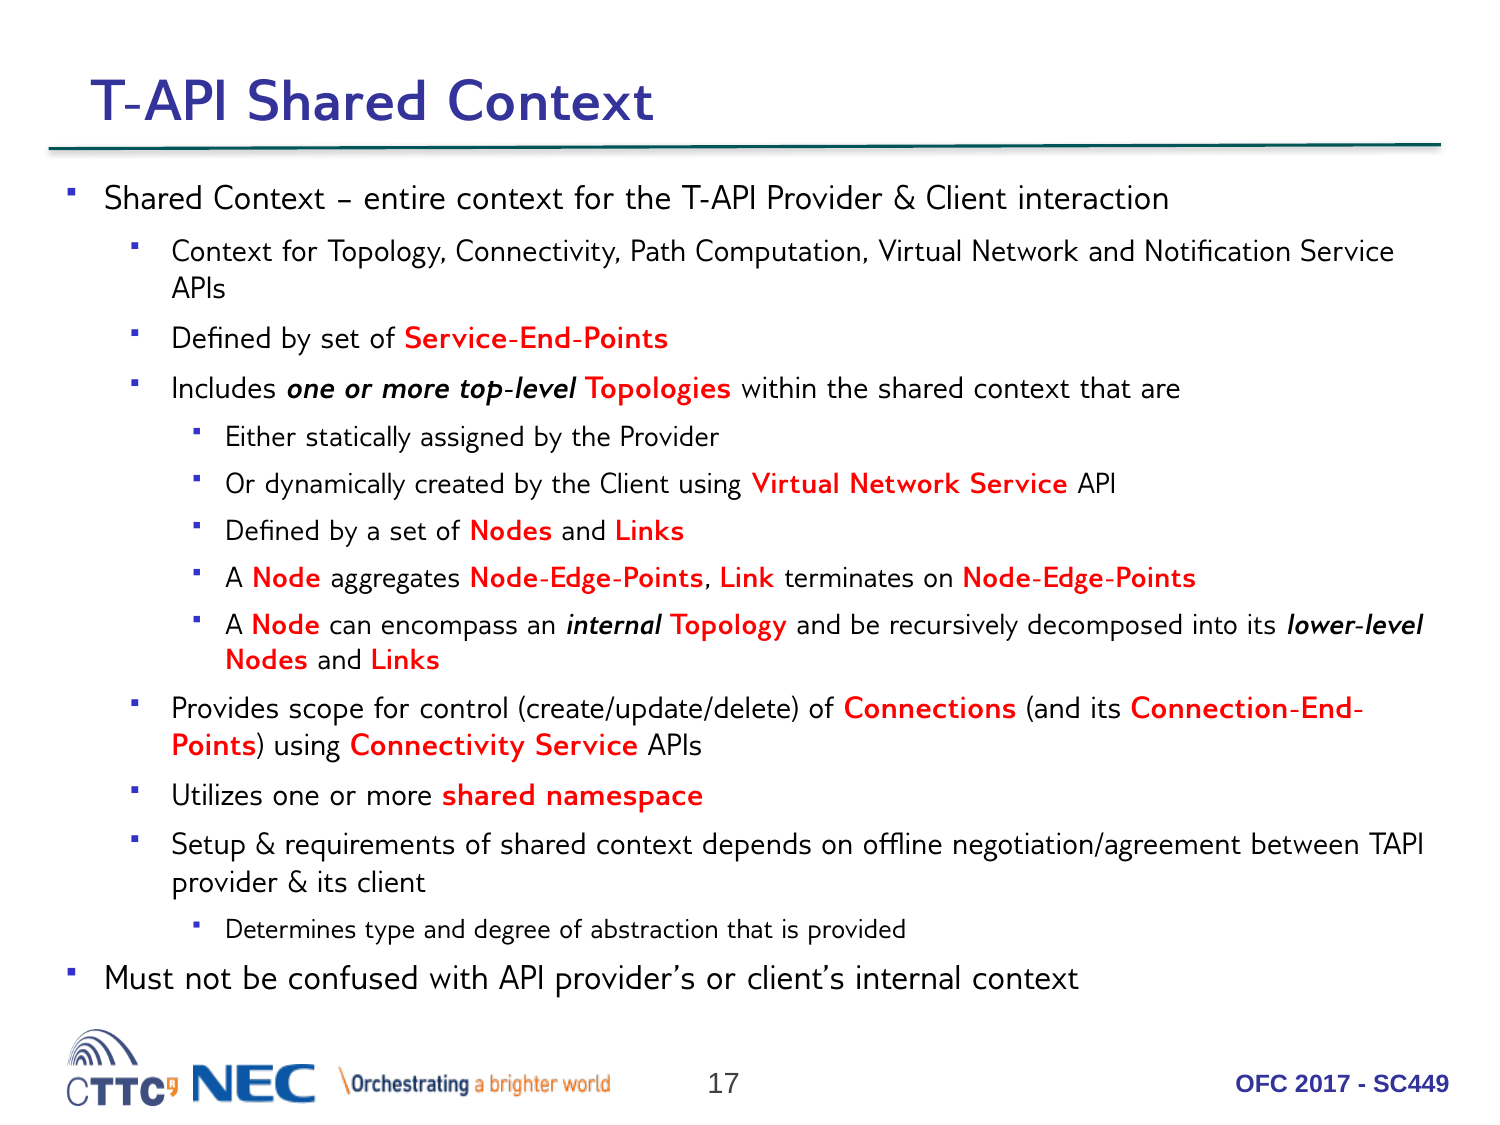

# T-API Shared Context
Shared Context – entire context for the T-API Provider & Client interaction
Context for Topology, Connectivity, Path Computation, Virtual Network and Notification Service APIs
Defined by set of Service-End-Points
Includes one or more top-level Topologies within the shared context that are
Either statically assigned by the Provider
Or dynamically created by the Client using Virtual Network Service API
Defined by a set of Nodes and Links
A Node aggregates Node-Edge-Points, Link terminates on Node-Edge-Points
A Node can encompass an internal Topology and be recursively decomposed into its lower-level Nodes and Links
Provides scope for control (create/update/delete) of Connections (and its Connection-End-Points) using Connectivity Service APIs
Utilizes one or more shared namespace
Setup & requirements of shared context depends on offline negotiation/agreement between TAPI provider & its client
Determines type and degree of abstraction that is provided
Must not be confused with API provider’s or client’s internal context
17
OFC 2017 - SC449